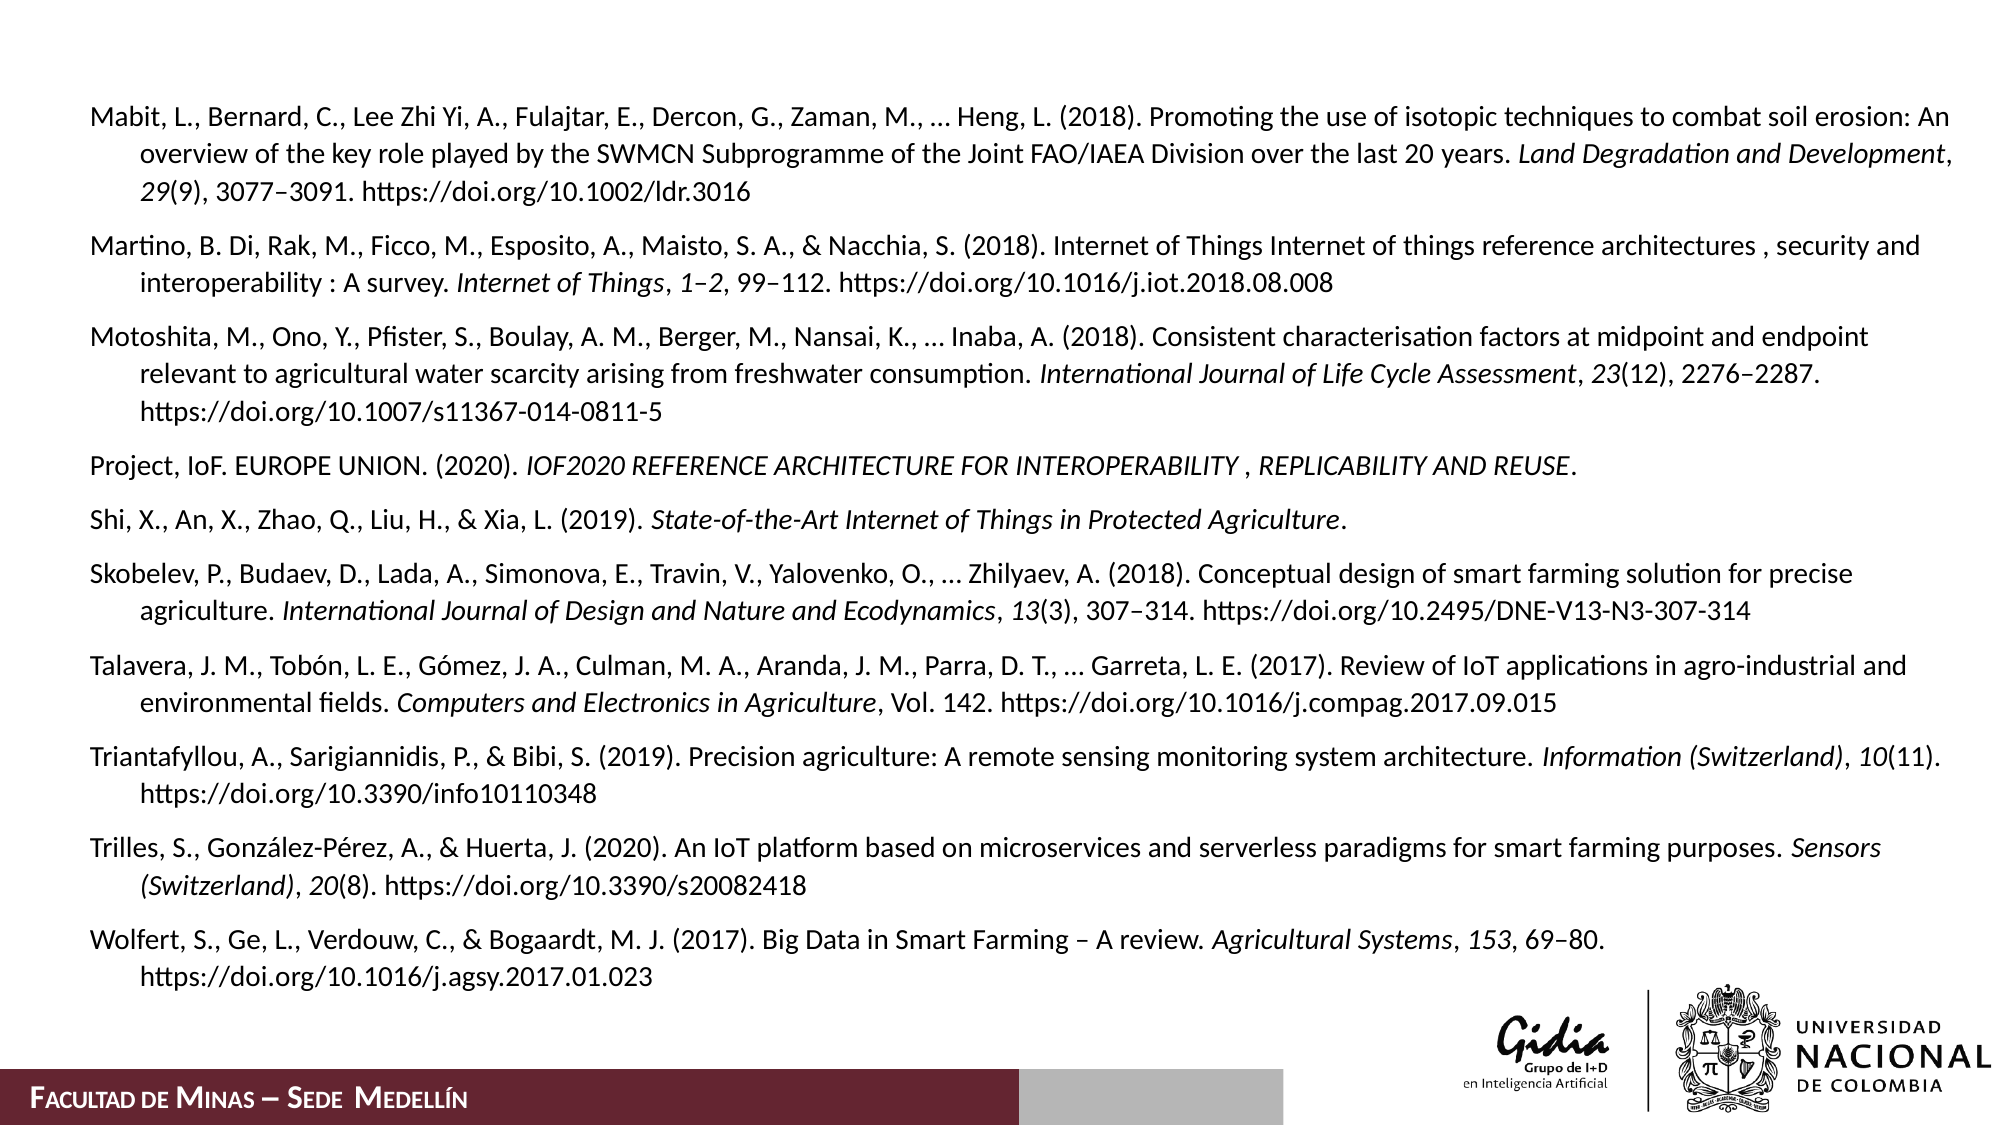

Mabit, L., Bernard, C., Lee Zhi Yi, A., Fulajtar, E., Dercon, G., Zaman, M., … Heng, L. (2018). Promoting the use of isotopic techniques to combat soil erosion: An overview of the key role played by the SWMCN Subprogramme of the Joint FAO/IAEA Division over the last 20 years. Land Degradation and Development, 29(9), 3077–3091. https://doi.org/10.1002/ldr.3016
Martino, B. Di, Rak, M., Ficco, M., Esposito, A., Maisto, S. A., & Nacchia, S. (2018). Internet of Things Internet of things reference architectures , security and interoperability : A survey. Internet of Things, 1–2, 99–112. https://doi.org/10.1016/j.iot.2018.08.008
Motoshita, M., Ono, Y., Pfister, S., Boulay, A. M., Berger, M., Nansai, K., … Inaba, A. (2018). Consistent characterisation factors at midpoint and endpoint relevant to agricultural water scarcity arising from freshwater consumption. International Journal of Life Cycle Assessment, 23(12), 2276–2287. https://doi.org/10.1007/s11367-014-0811-5
Project, IoF. EUROPE UNION. (2020). IOF2020 REFERENCE ARCHITECTURE FOR INTEROPERABILITY , REPLICABILITY AND REUSE.
Shi, X., An, X., Zhao, Q., Liu, H., & Xia, L. (2019). State-of-the-Art Internet of Things in Protected Agriculture.
Skobelev, P., Budaev, D., Lada, A., Simonova, E., Travin, V., Yalovenko, O., … Zhilyaev, A. (2018). Conceptual design of smart farming solution for precise agriculture. International Journal of Design and Nature and Ecodynamics, 13(3), 307–314. https://doi.org/10.2495/DNE-V13-N3-307-314
Talavera, J. M., Tobón, L. E., Gómez, J. A., Culman, M. A., Aranda, J. M., Parra, D. T., … Garreta, L. E. (2017). Review of IoT applications in agro-industrial and environmental fields. Computers and Electronics in Agriculture, Vol. 142. https://doi.org/10.1016/j.compag.2017.09.015
Triantafyllou, A., Sarigiannidis, P., & Bibi, S. (2019). Precision agriculture: A remote sensing monitoring system architecture. Information (Switzerland), 10(11). https://doi.org/10.3390/info10110348
Trilles, S., González-Pérez, A., & Huerta, J. (2020). An IoT platform based on microservices and serverless paradigms for smart farming purposes. Sensors (Switzerland), 20(8). https://doi.org/10.3390/s20082418
Wolfert, S., Ge, L., Verdouw, C., & Bogaardt, M. J. (2017). Big Data in Smart Farming – A review. Agricultural Systems, 153, 69–80. https://doi.org/10.1016/j.agsy.2017.01.023